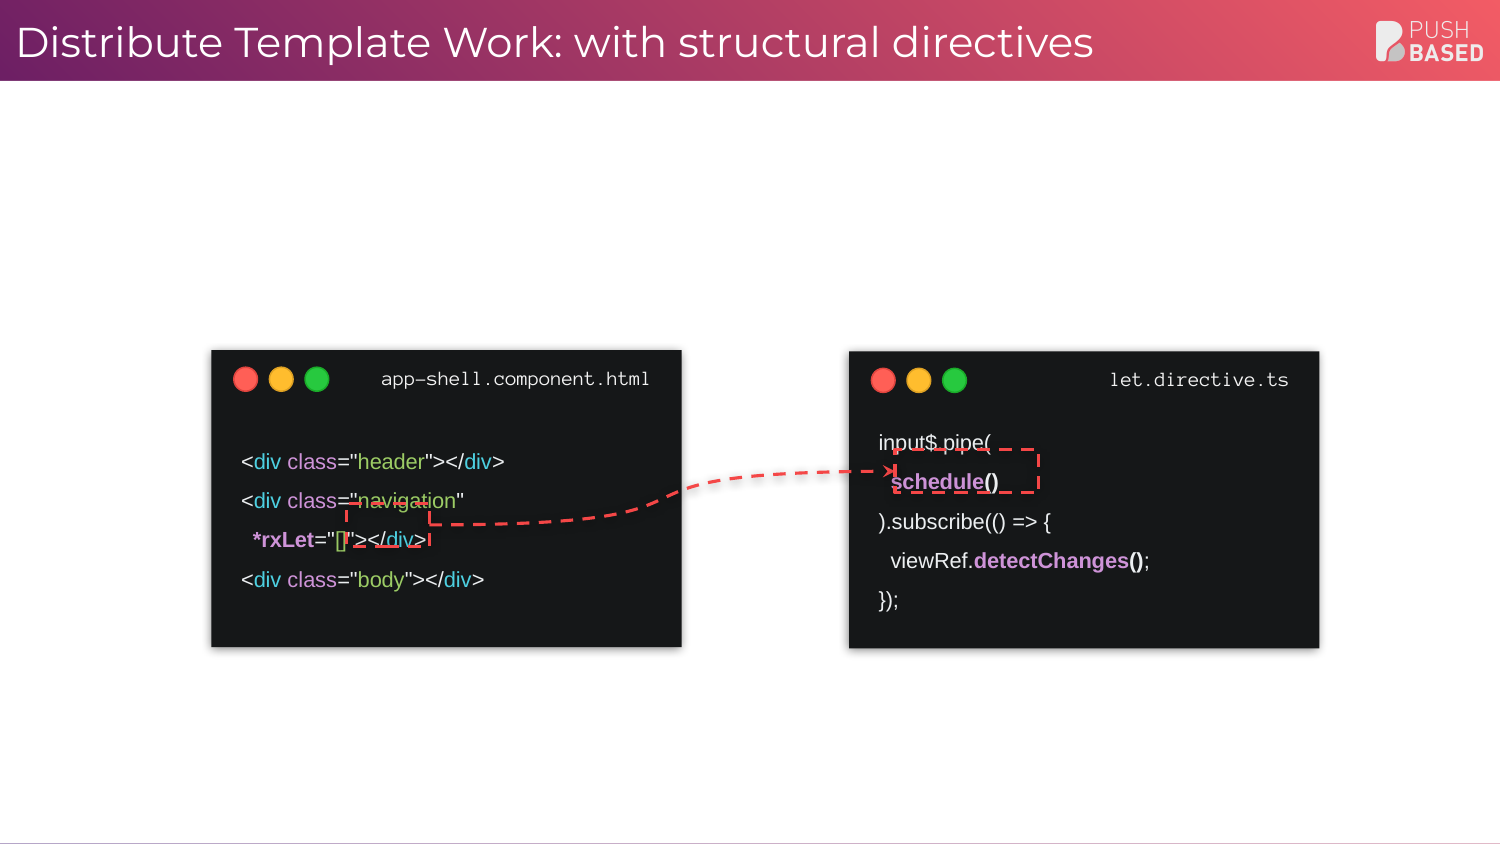

# Distribute Template Work: with structural directives
app-shell.component.html
let.directive.ts

<div class="header"></div>
<div class="navigation"
  *rxLet="[]"></div>
<div class="body"></div>
input$.pipe(
  schedule()
).subscribe(() => {
  viewRef.detectChanges();
});